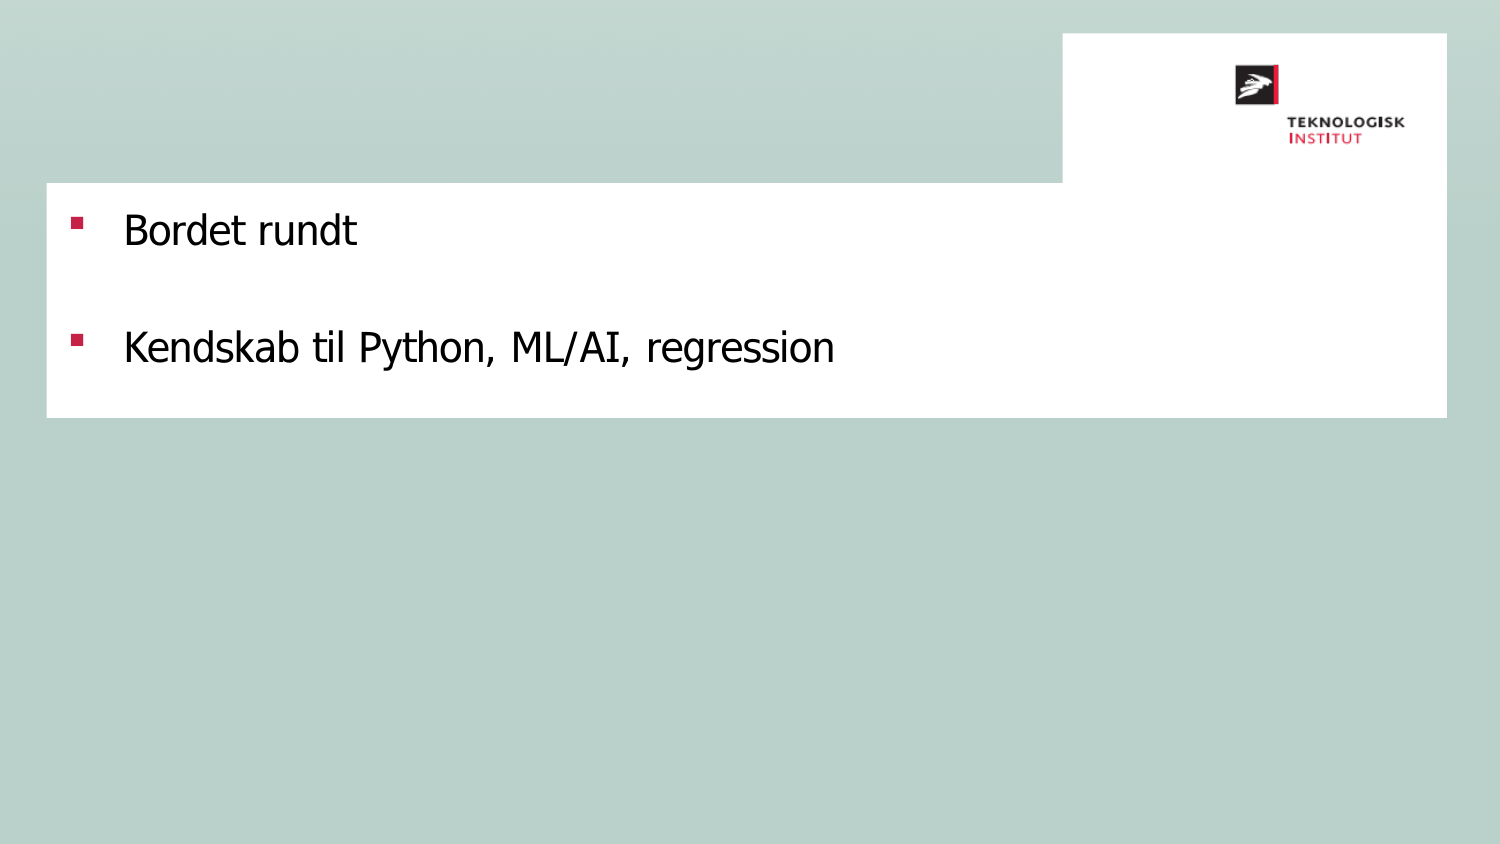

Bordet rundt

Kendskab til Python, ML/AI, regression